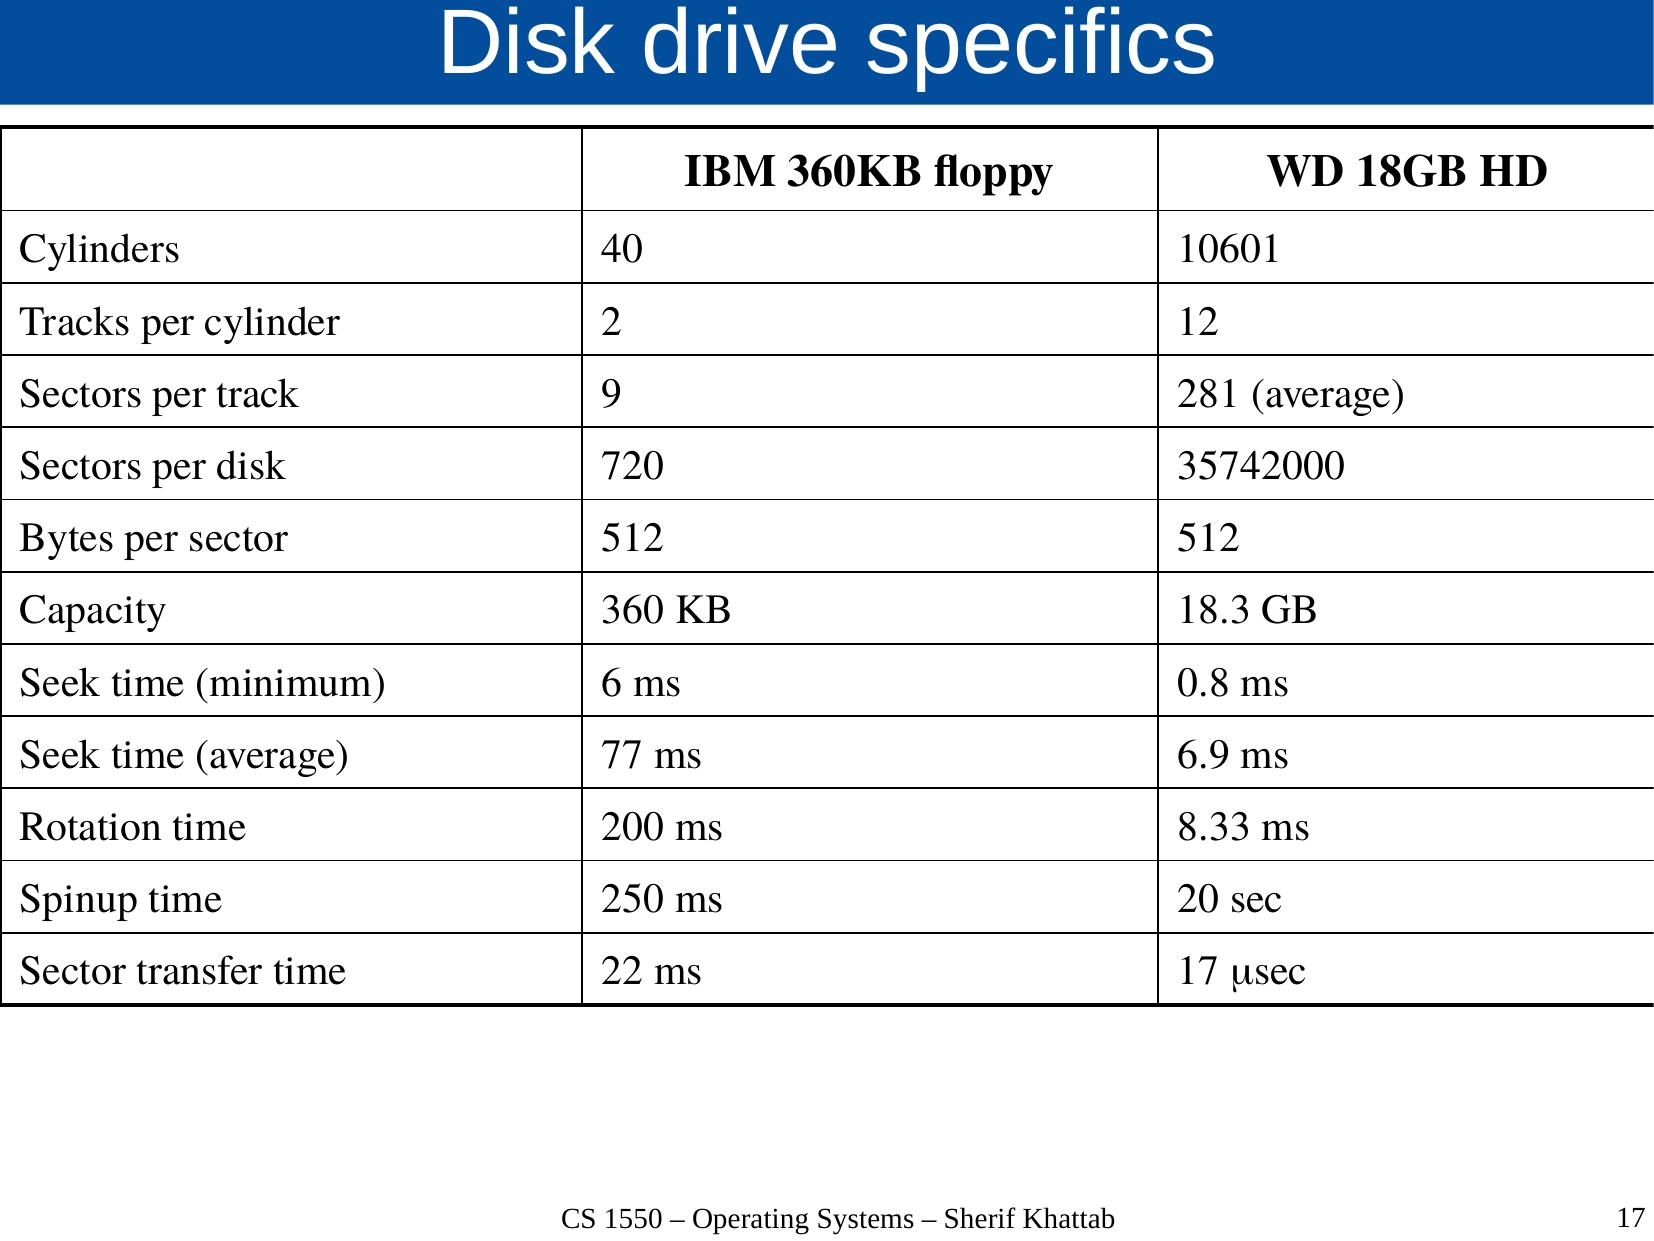

# Disk drive specifics
|  | IBM 360KB floppy | WD 18GB HD |
| --- | --- | --- |
| Cylinders | 40 | 10601 |
| Tracks per cylinder | 2 | 12 |
| Sectors per track | 9 | 281 (average) |
| Sectors per disk | 720 | 35742000 |
| Bytes per sector | 512 | 512 |
| Capacity | 360 KB | 18.3 GB |
| Seek time (minimum) | 6 ms | 0.8 ms |
| Seek time (average) | 77 ms | 6.9 ms |
| Rotation time | 200 ms | 8.33 ms |
| Spinup time | 250 ms | 20 sec |
| Sector transfer time | 22 ms | 17 μsec |
17
CS 1550 – Operating Systems – Sherif Khattab